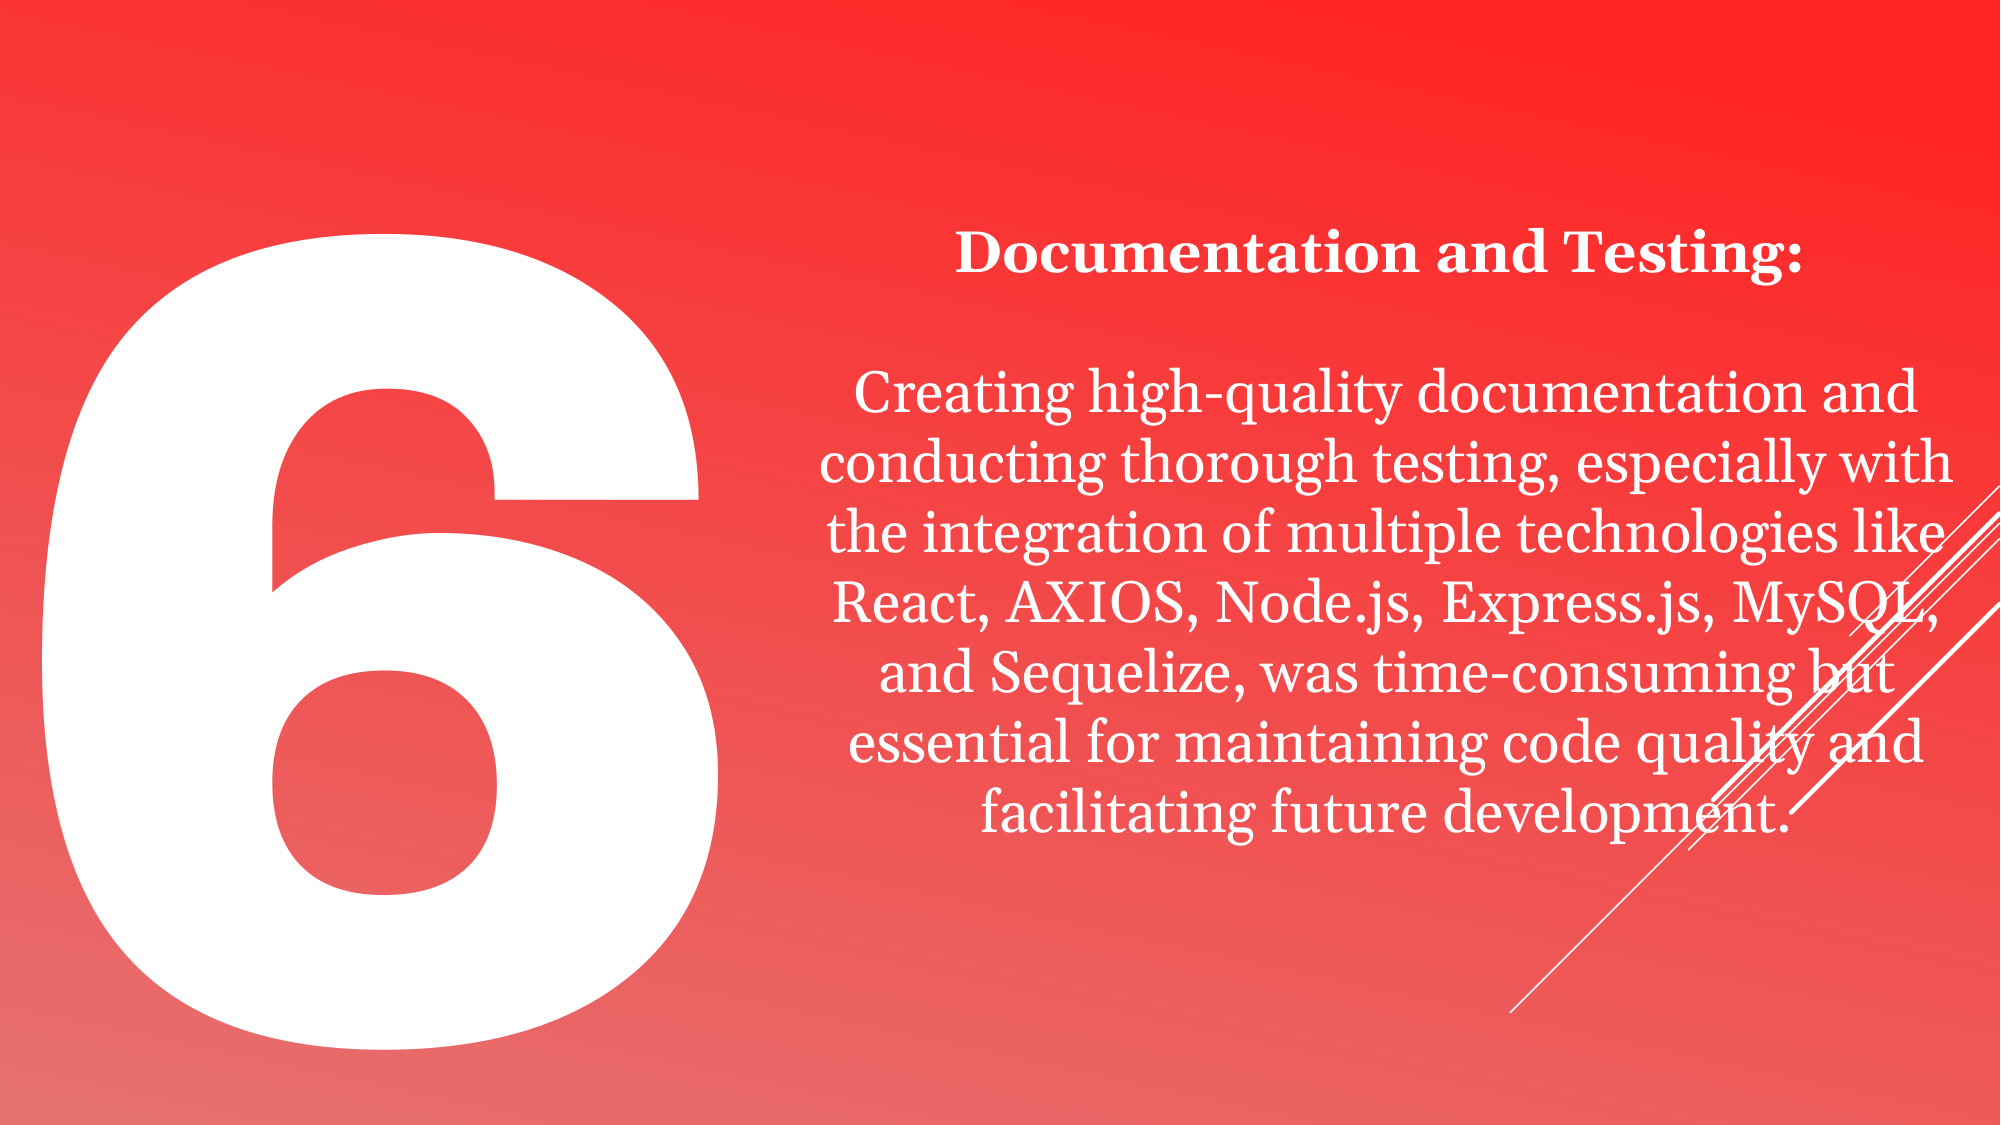

6
Documentation and Testing:

Creating high-quality documentation and conducting thorough testing, especially with the integration of multiple technologies like React, AXIOS, Node.js, Express.js, MySQL, and Sequelize, was time-consuming but essential for maintaining code quality and facilitating future development.